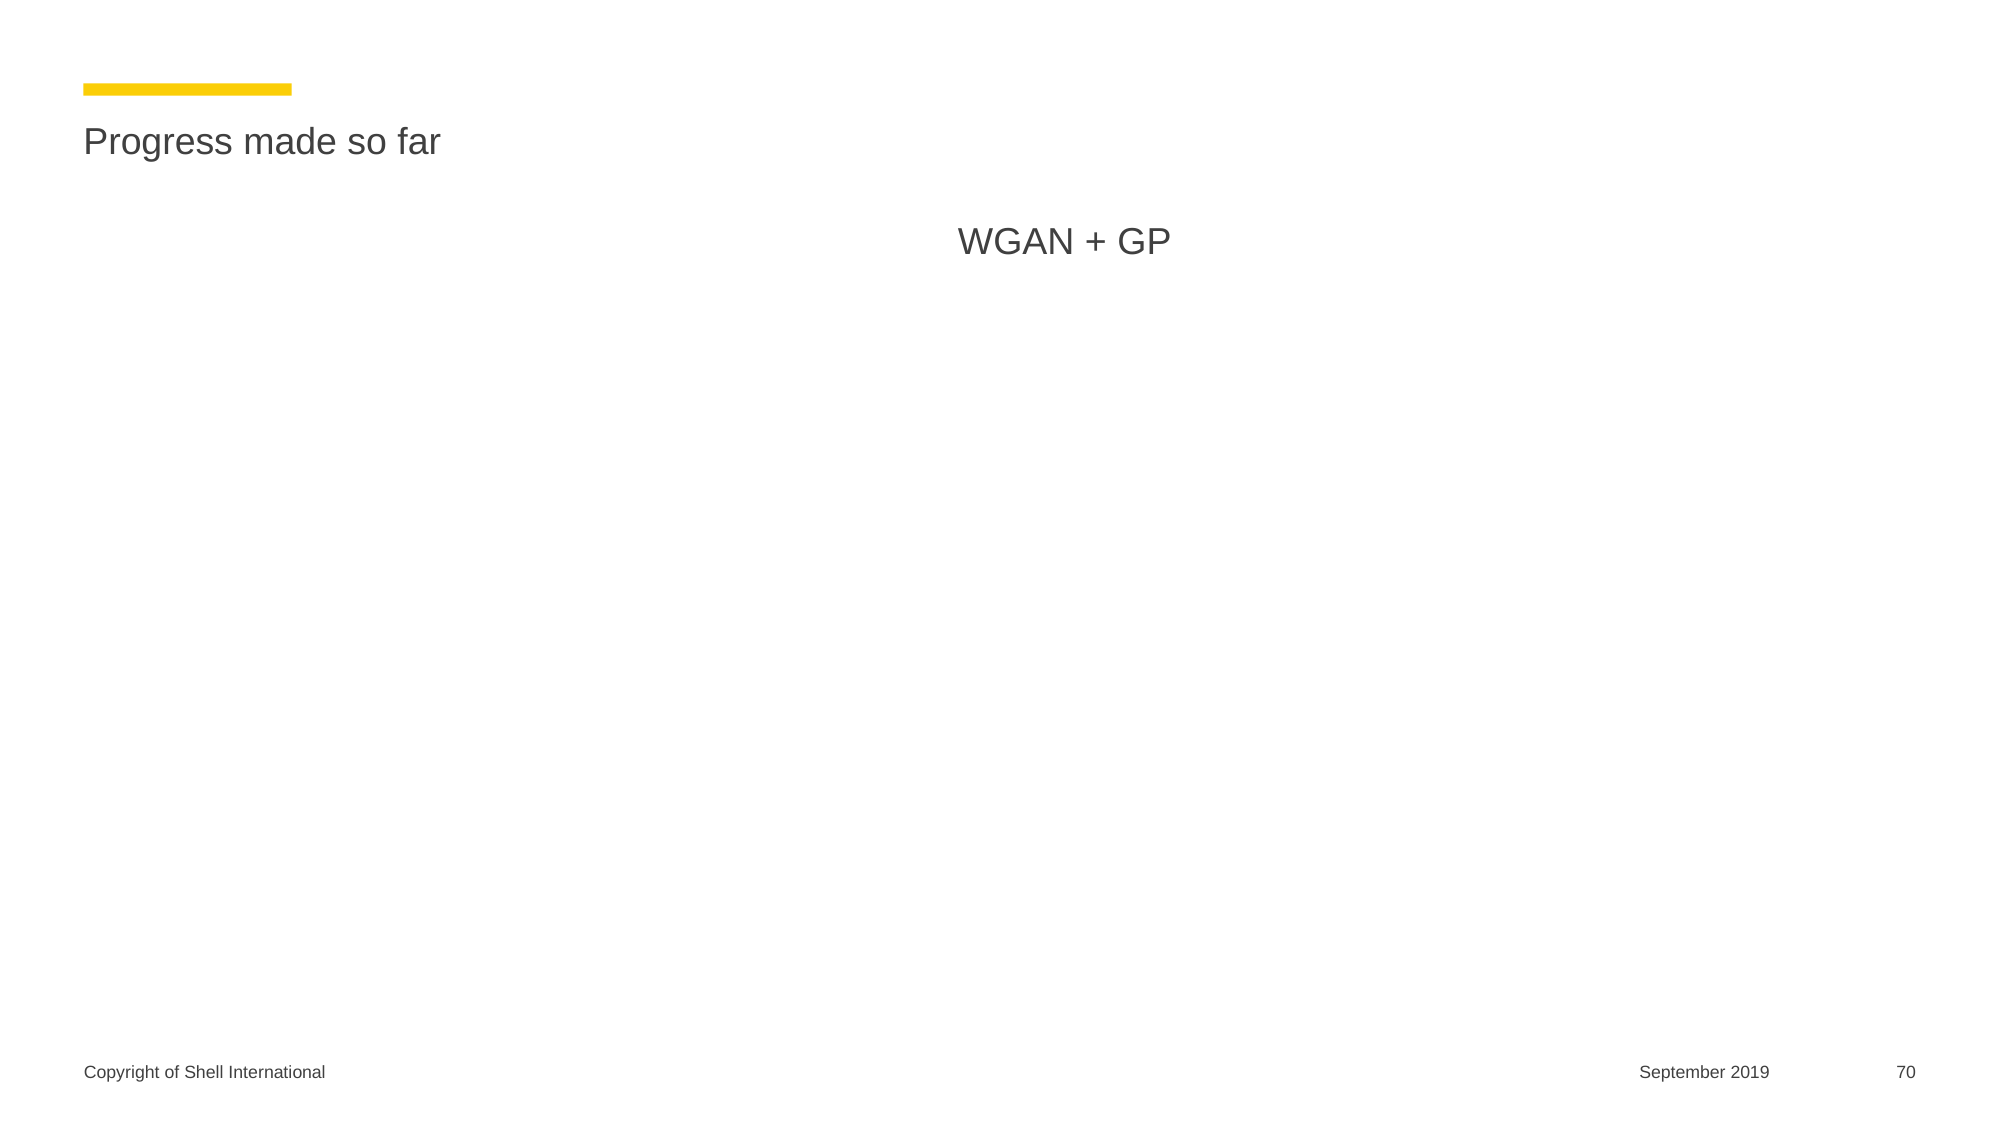

# Progress made so far
WGAN + GP

70
September 2019